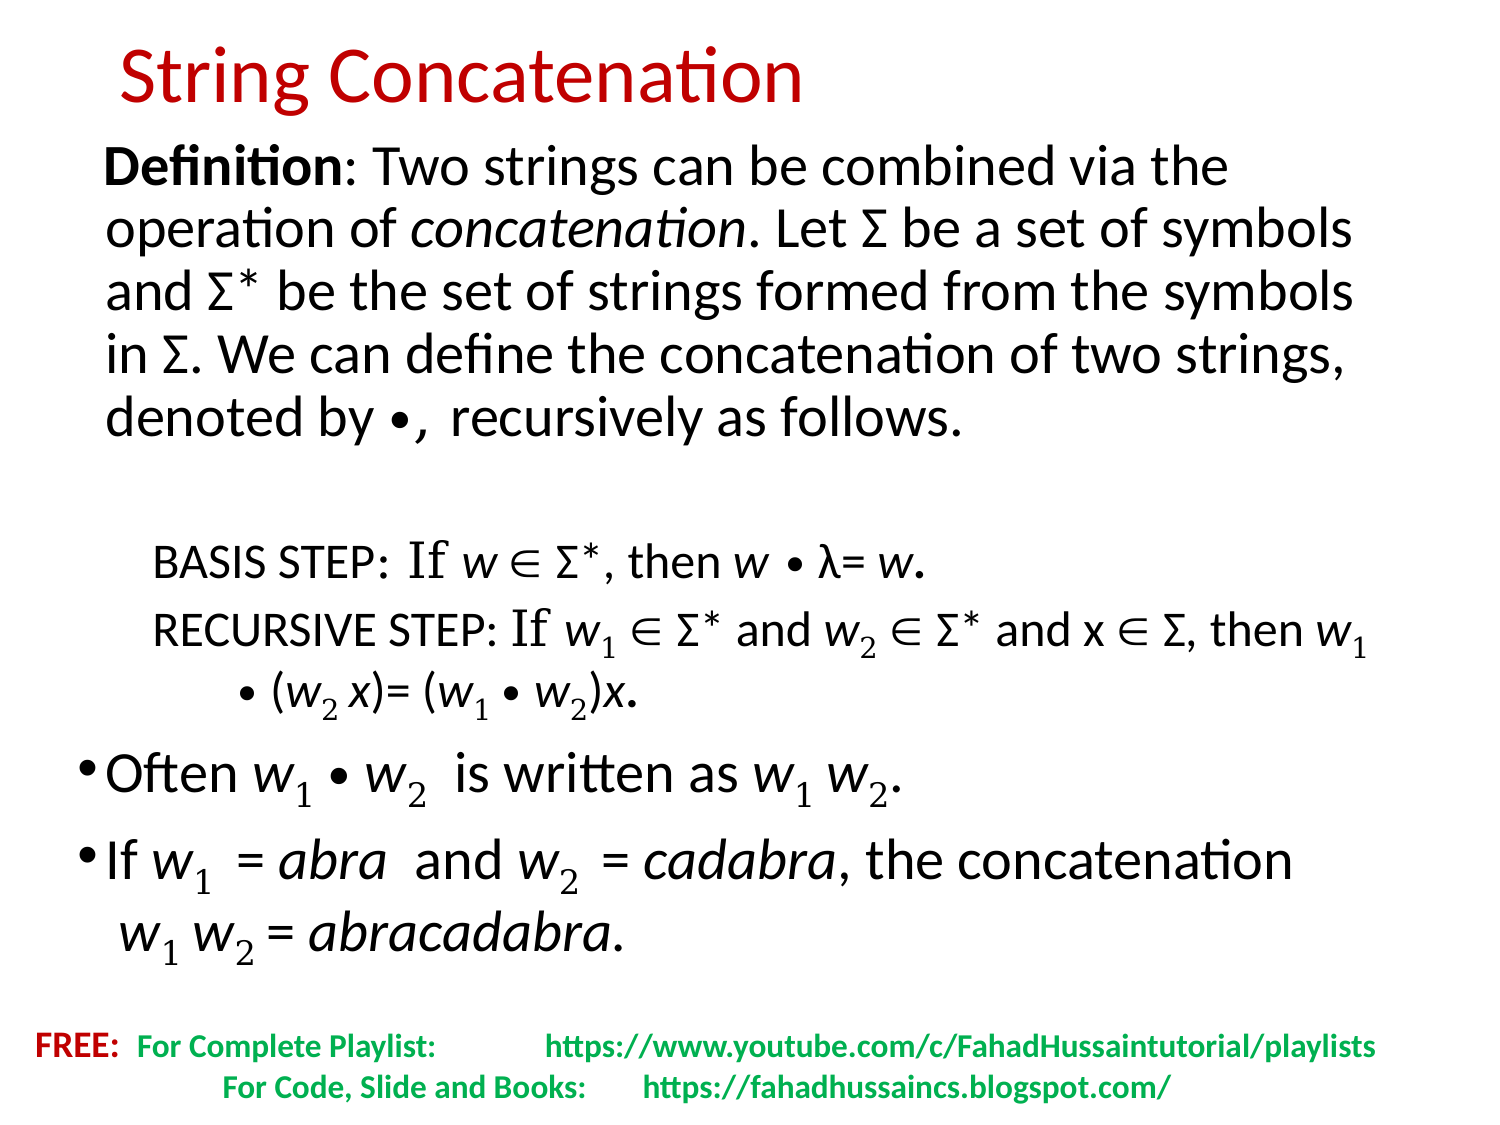

# String Concatenation
  Definition: Two strings can be combined via the operation of concatenation. Let Σ be a set of symbols and Σ* be the set of strings formed from the symbols in Σ. We can define the concatenation of two strings, denoted by ∙, recursively as follows.

BASIS STEP: If w ∈ Σ*, then w ∙ λ= w.
RECURSIVE STEP: If w1 ∈ Σ* and w2 ∈ Σ* and x ∈ Σ, then w1 ∙ (w2 x)= (w1 ∙ w2)x.
Often w1 ∙ w2  is written as w1 w2.
If w1  = abra  and w2  = cadabra, the concatenation        w1 w2 = abracadabra.
FREE:  For Complete Playlist: 	        https://www.youtube.com/c/FahadHussaintutorial/playlists
	     For Code, Slide and Books:	 https://fahadhussaincs.blogspot.com/